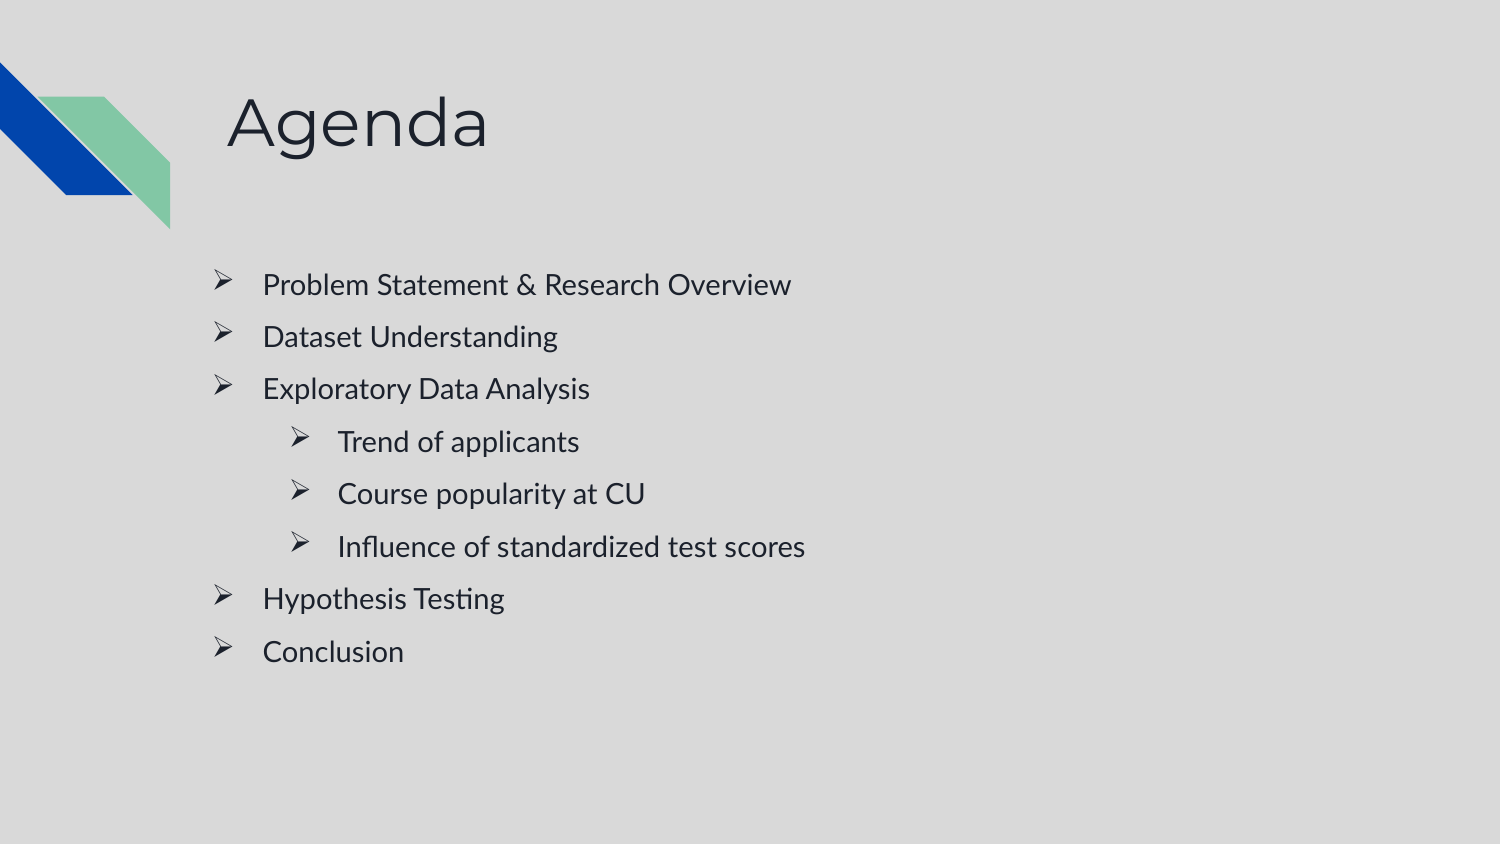

# Agenda
Problem Statement & Research Overview
Dataset Understanding
Exploratory Data Analysis
Trend of applicants
Course popularity at CU
Influence of standardized test scores
Hypothesis Testing
Conclusion